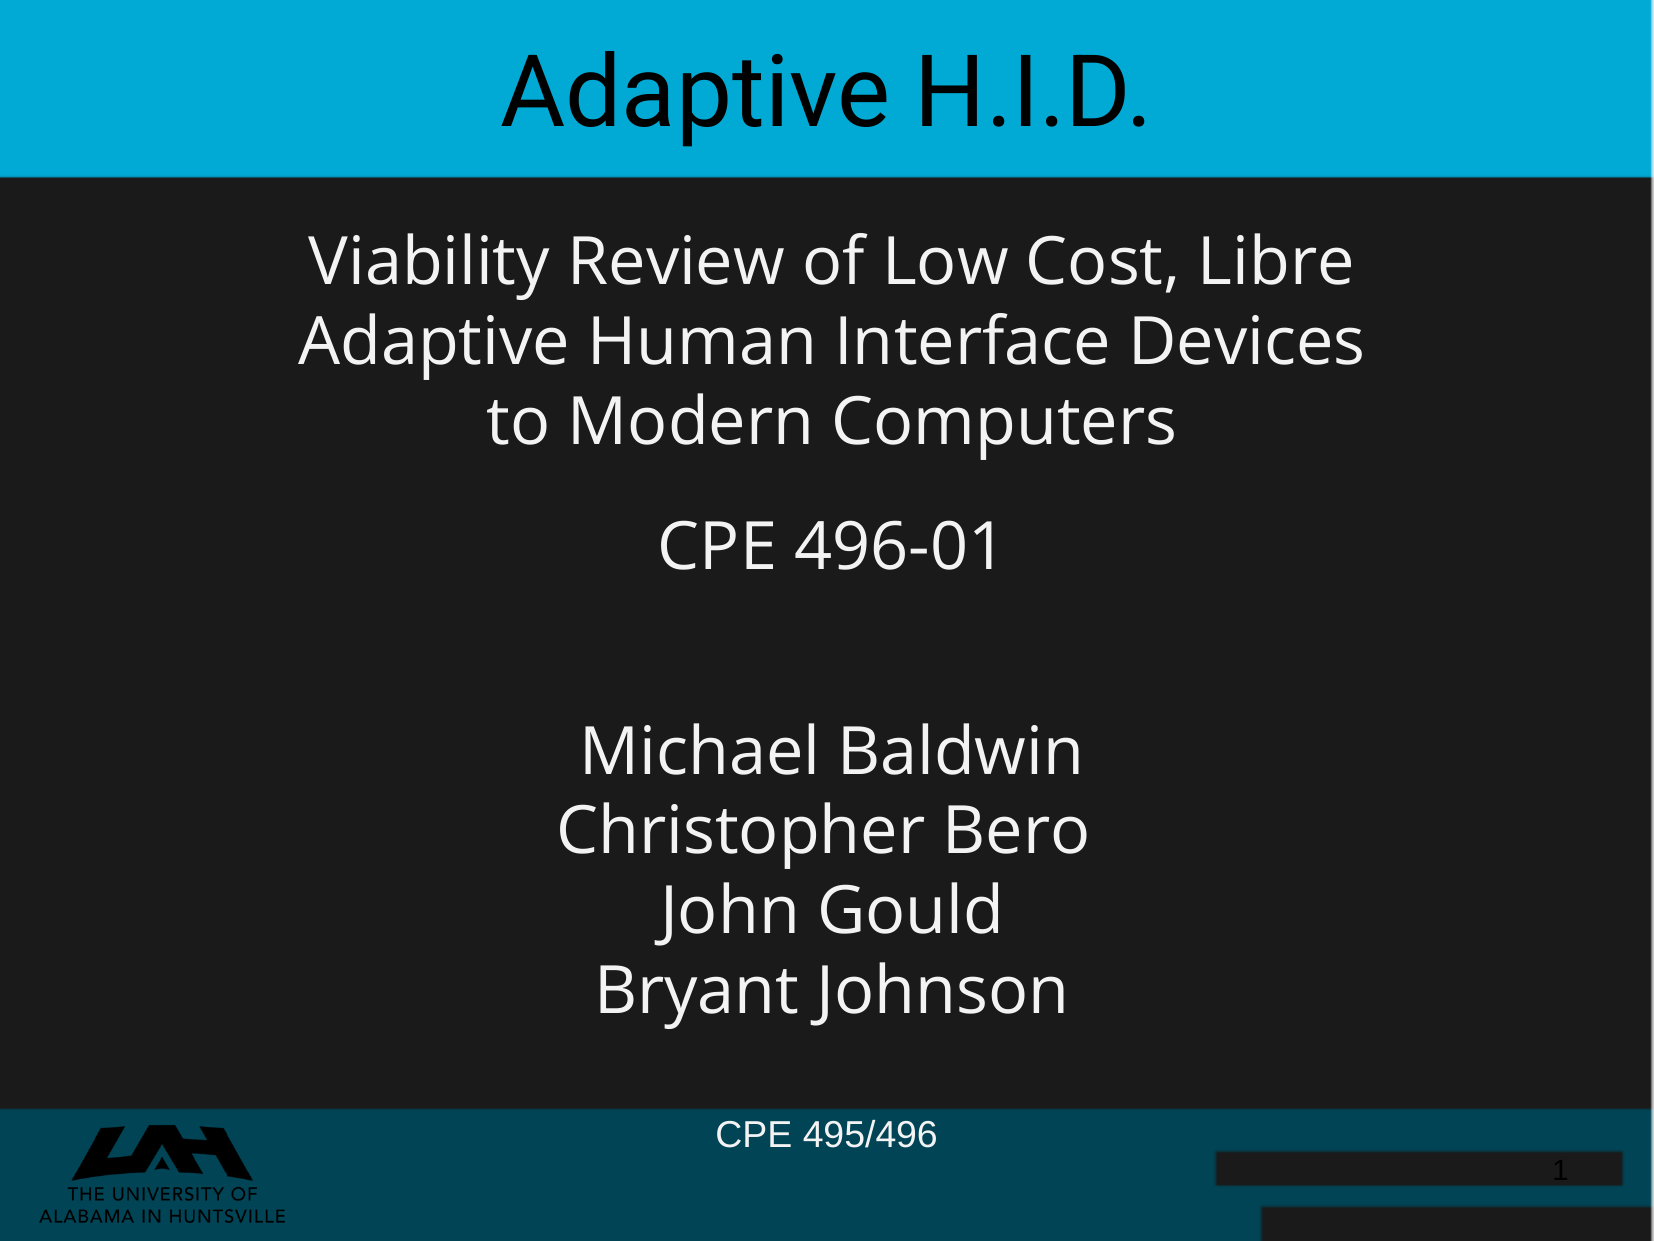

Adaptive H.I.D.
Viability Review of Low Cost, Libre
Adaptive Human Interface Devices
to Modern Computers

CPE 496-01

Michael Baldwin
Christopher Bero
John Gould
Bryant Johnson

1